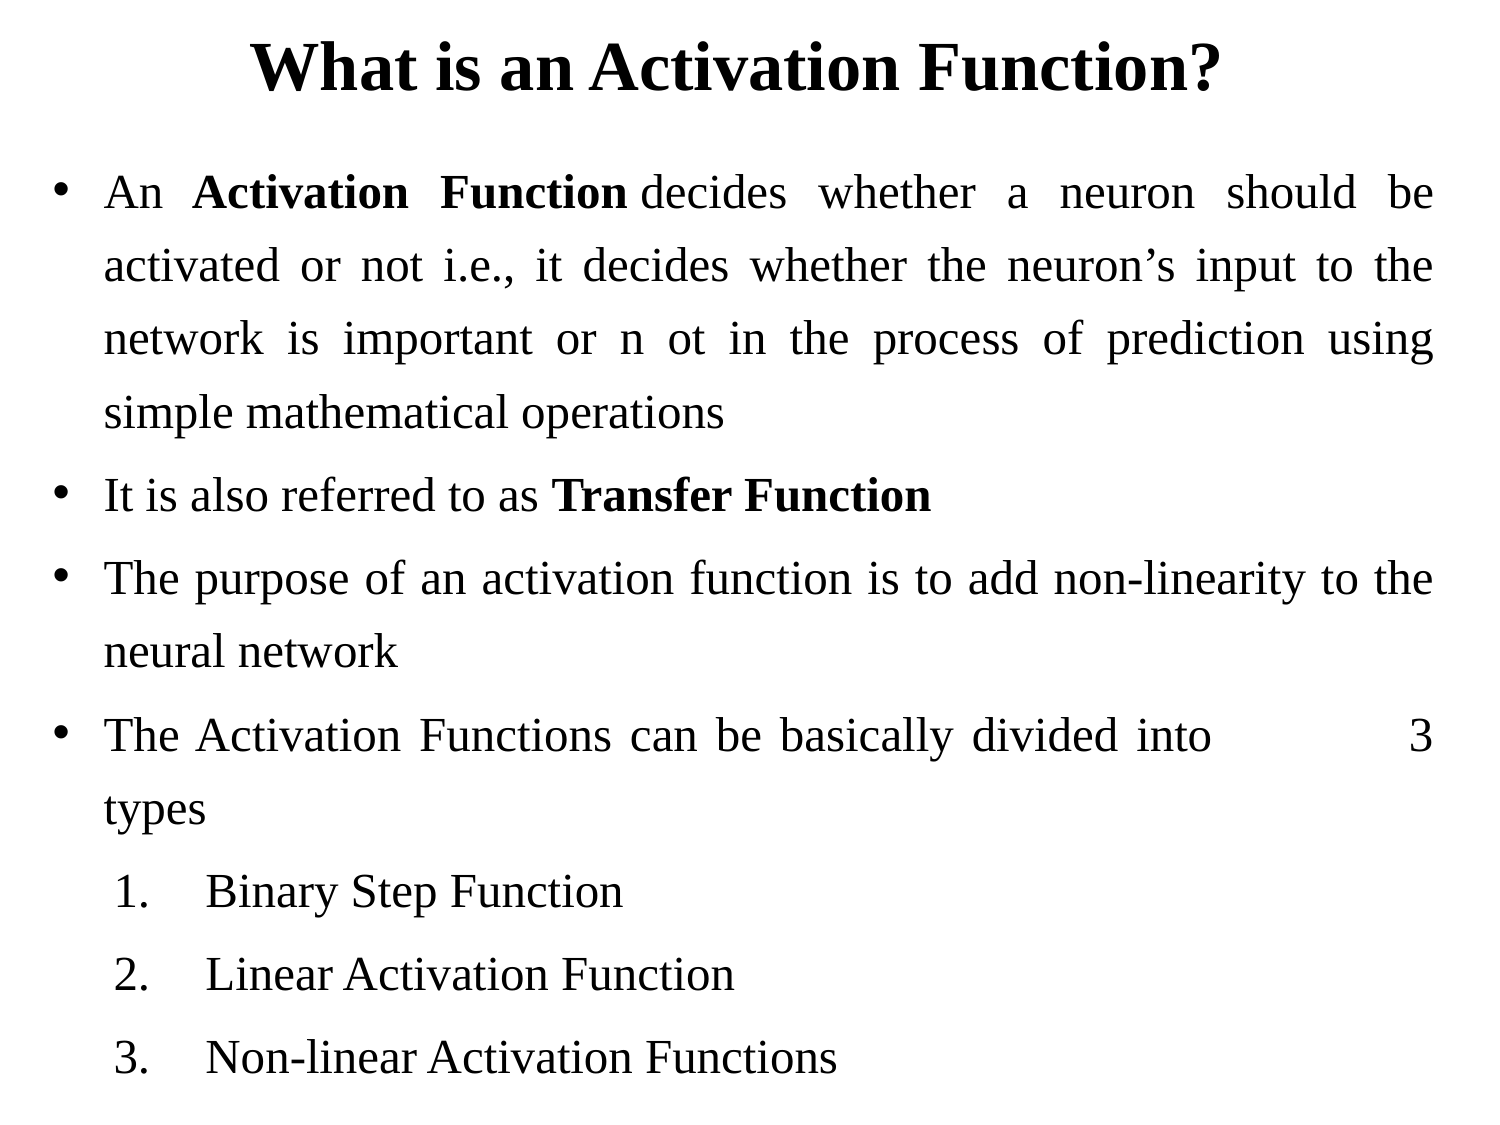

# What is an Activation Function?
An Activation Function decides whether a neuron should be activated or not i.e., it decides whether the neuron’s input to the network is important or n ot in the process of prediction using simple mathematical operations
It is also referred to as Transfer Function
The purpose of an activation function is to add non-linearity to the neural network
The Activation Functions can be basically divided into           3 types
Binary Step Function
Linear Activation Function
Non-linear Activation Functions